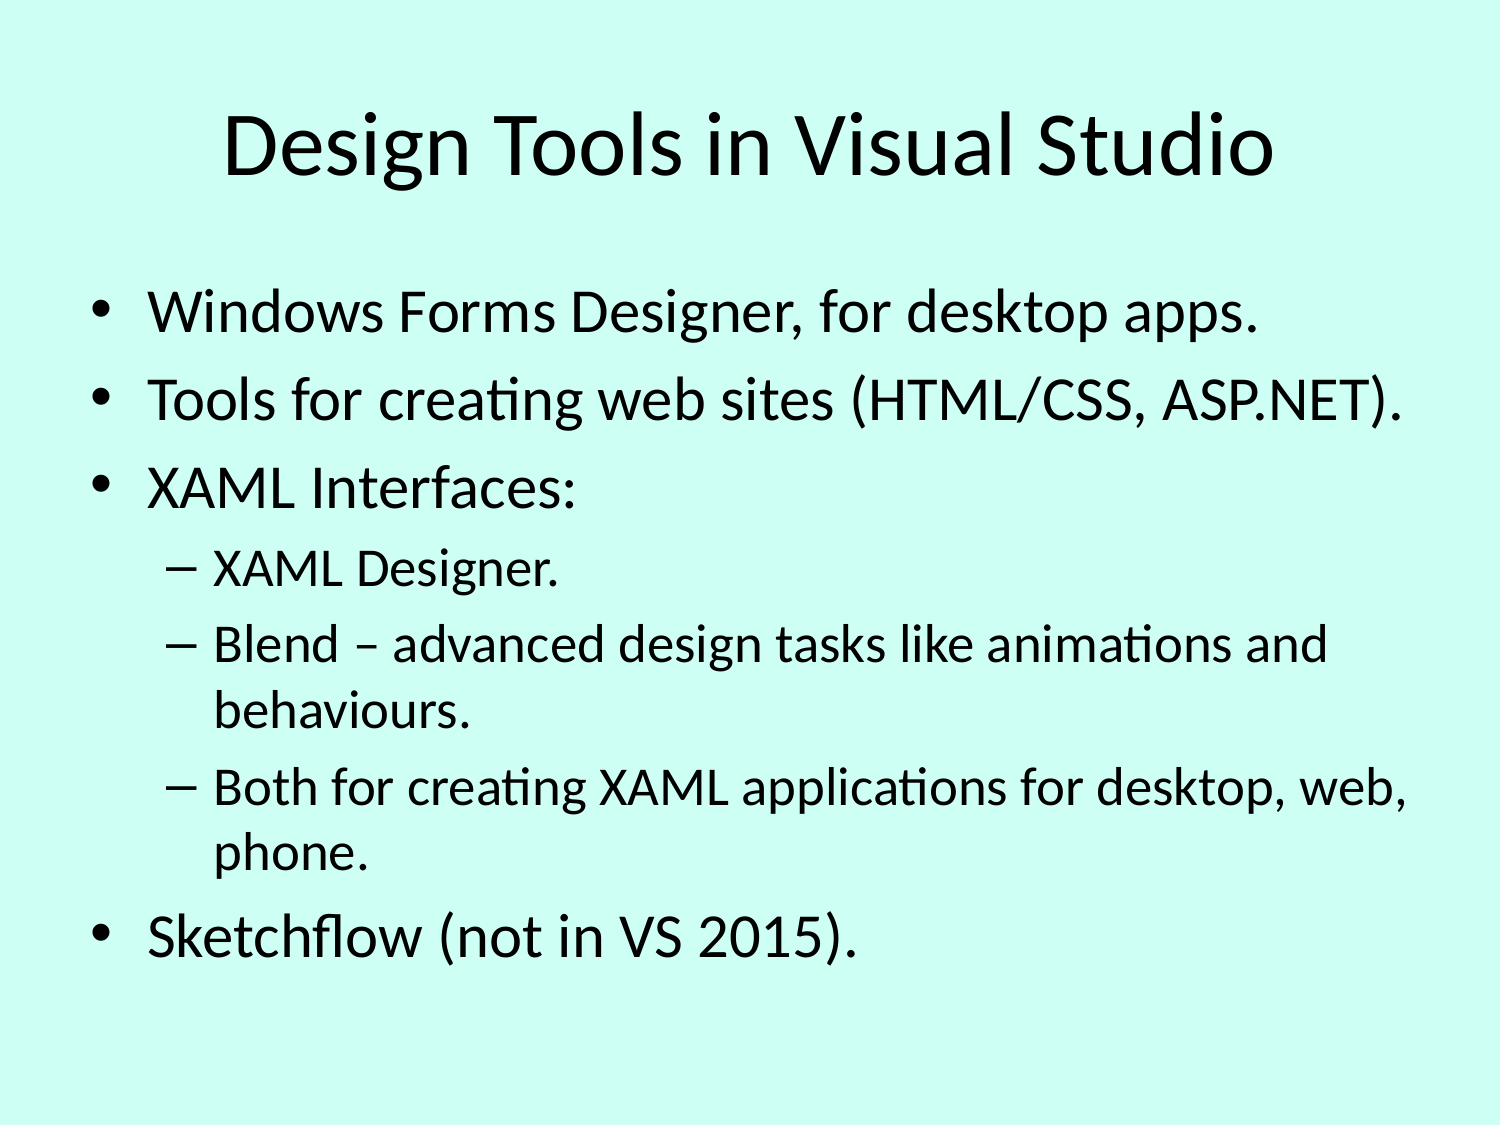

# Design Tools in Visual Studio
Windows Forms Designer, for desktop apps.
Tools for creating web sites (HTML/CSS, ASP.NET).
XAML Interfaces:
XAML Designer.
Blend – advanced design tasks like animations and behaviours.
Both for creating XAML applications for desktop, web, phone.
Sketchflow (not in VS 2015).